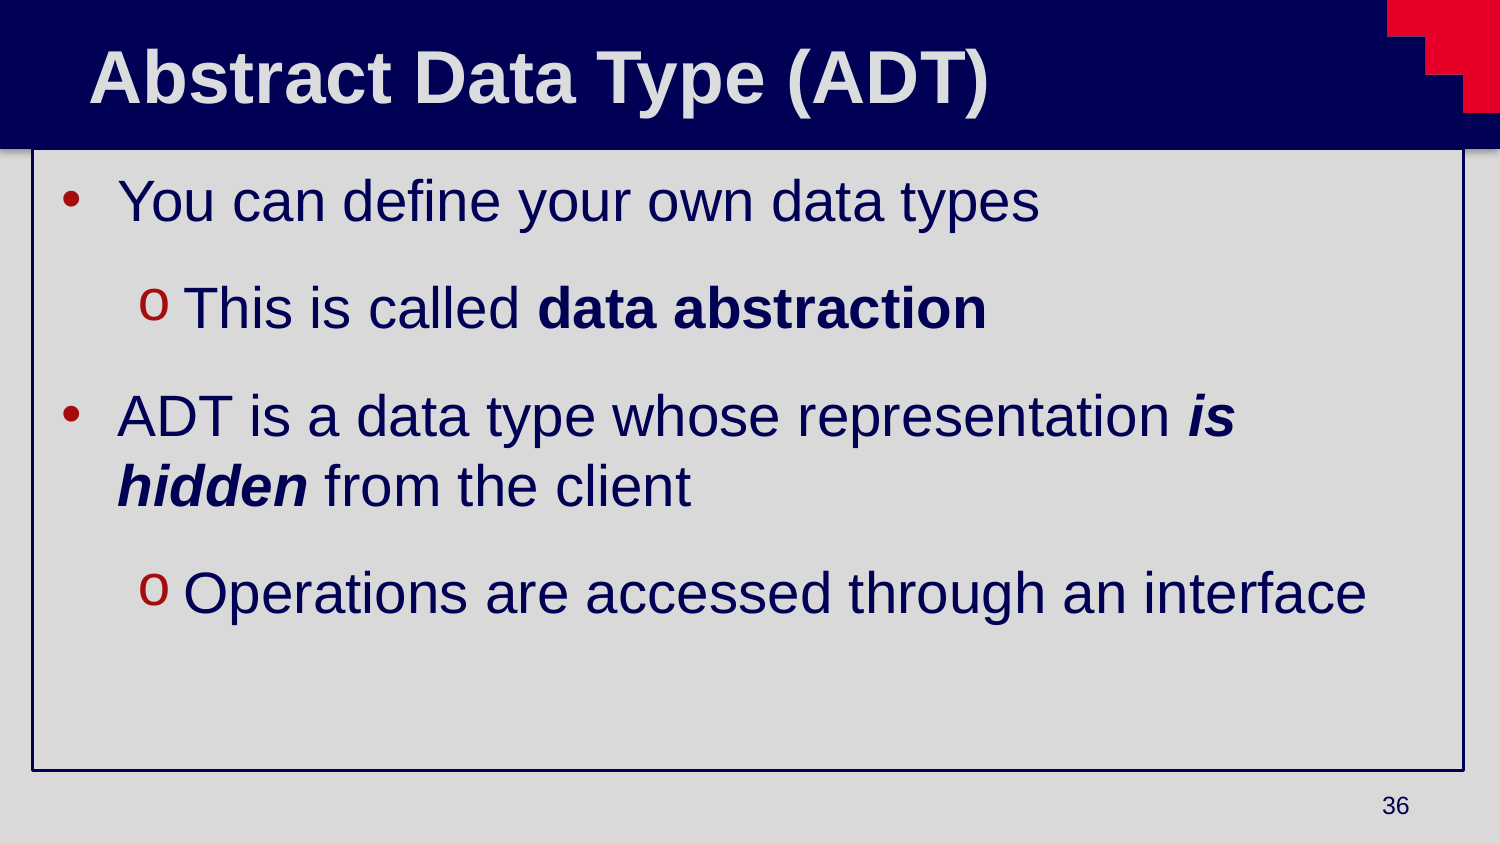

# Abstract Data Type (ADT)
You can define your own data types
This is called data abstraction
ADT is a data type whose representation is hidden from the client
Operations are accessed through an interface

36